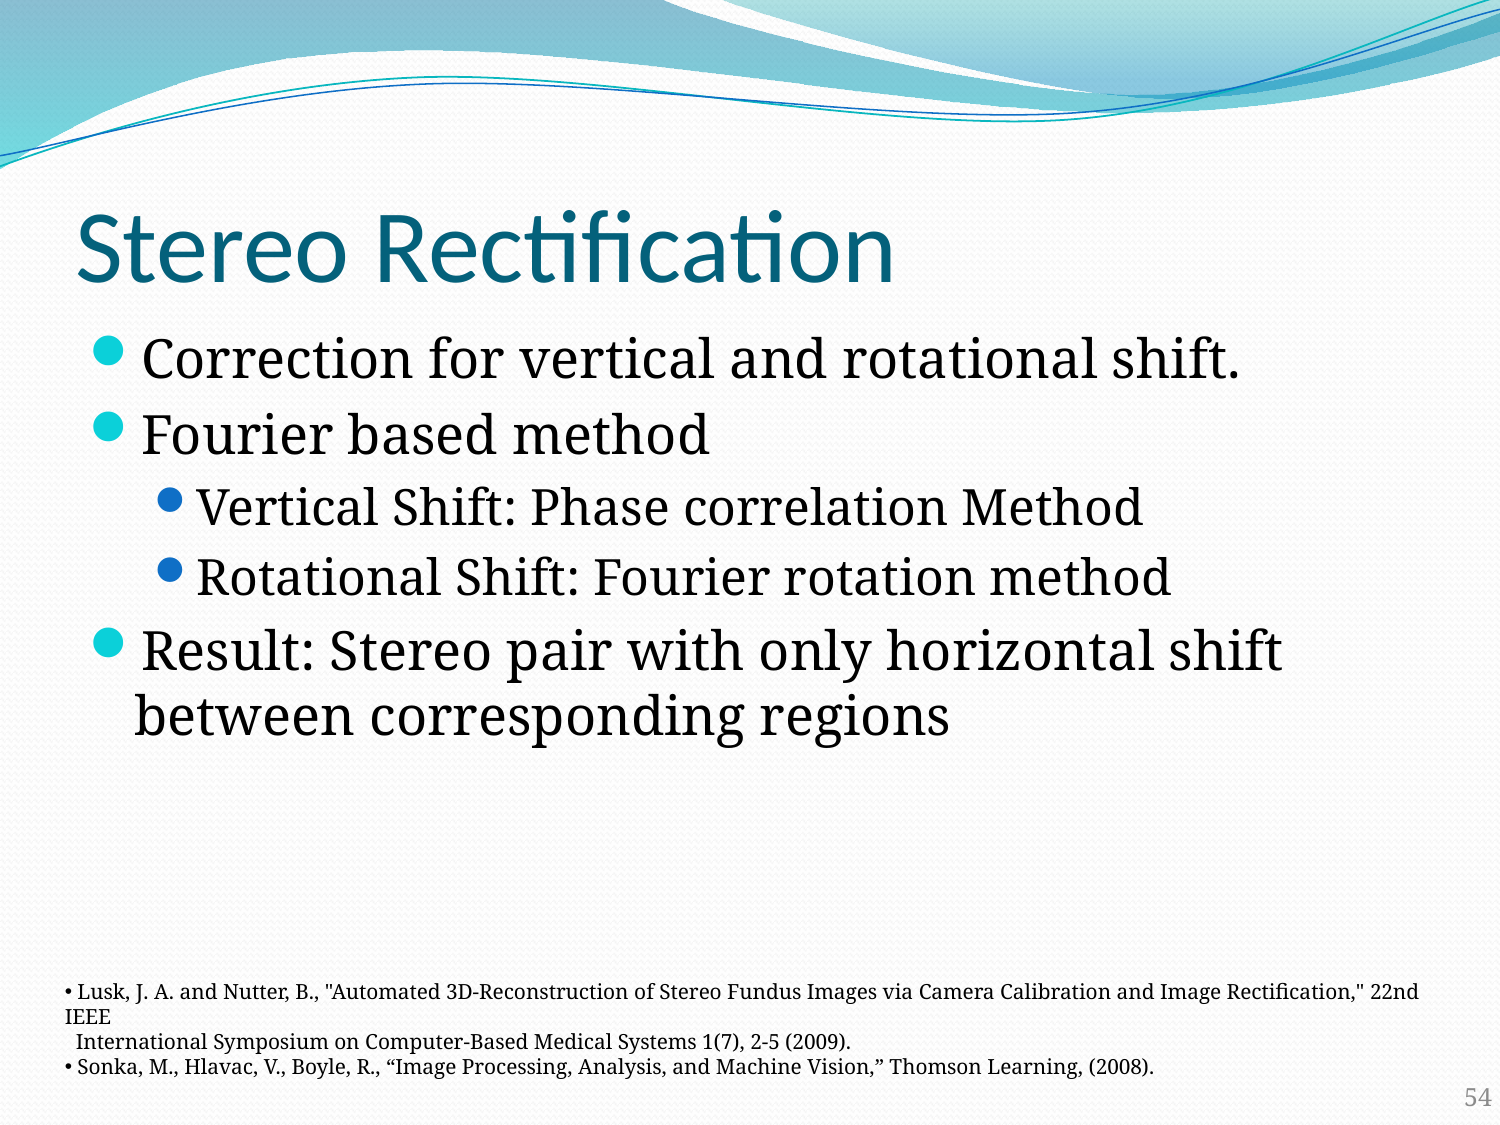

# Stereo Rectification
Correction for vertical and rotational shift.
Fourier based method
Vertical Shift: Phase correlation Method
Rotational Shift: Fourier rotation method
Result: Stereo pair with only horizontal shift between corresponding regions

 Lusk, J. A. and Nutter, B., "Automated 3D-Reconstruction of Stereo Fundus Images via Camera Calibration and Image Rectification," 22nd IEEE
  International Symposium on Computer-Based Medical Systems 1(7), 2-5 (2009).
 Sonka, M., Hlavac, V., Boyle, R., “Image Processing, Analysis, and Machine Vision,” Thomson Learning, (2008).
54